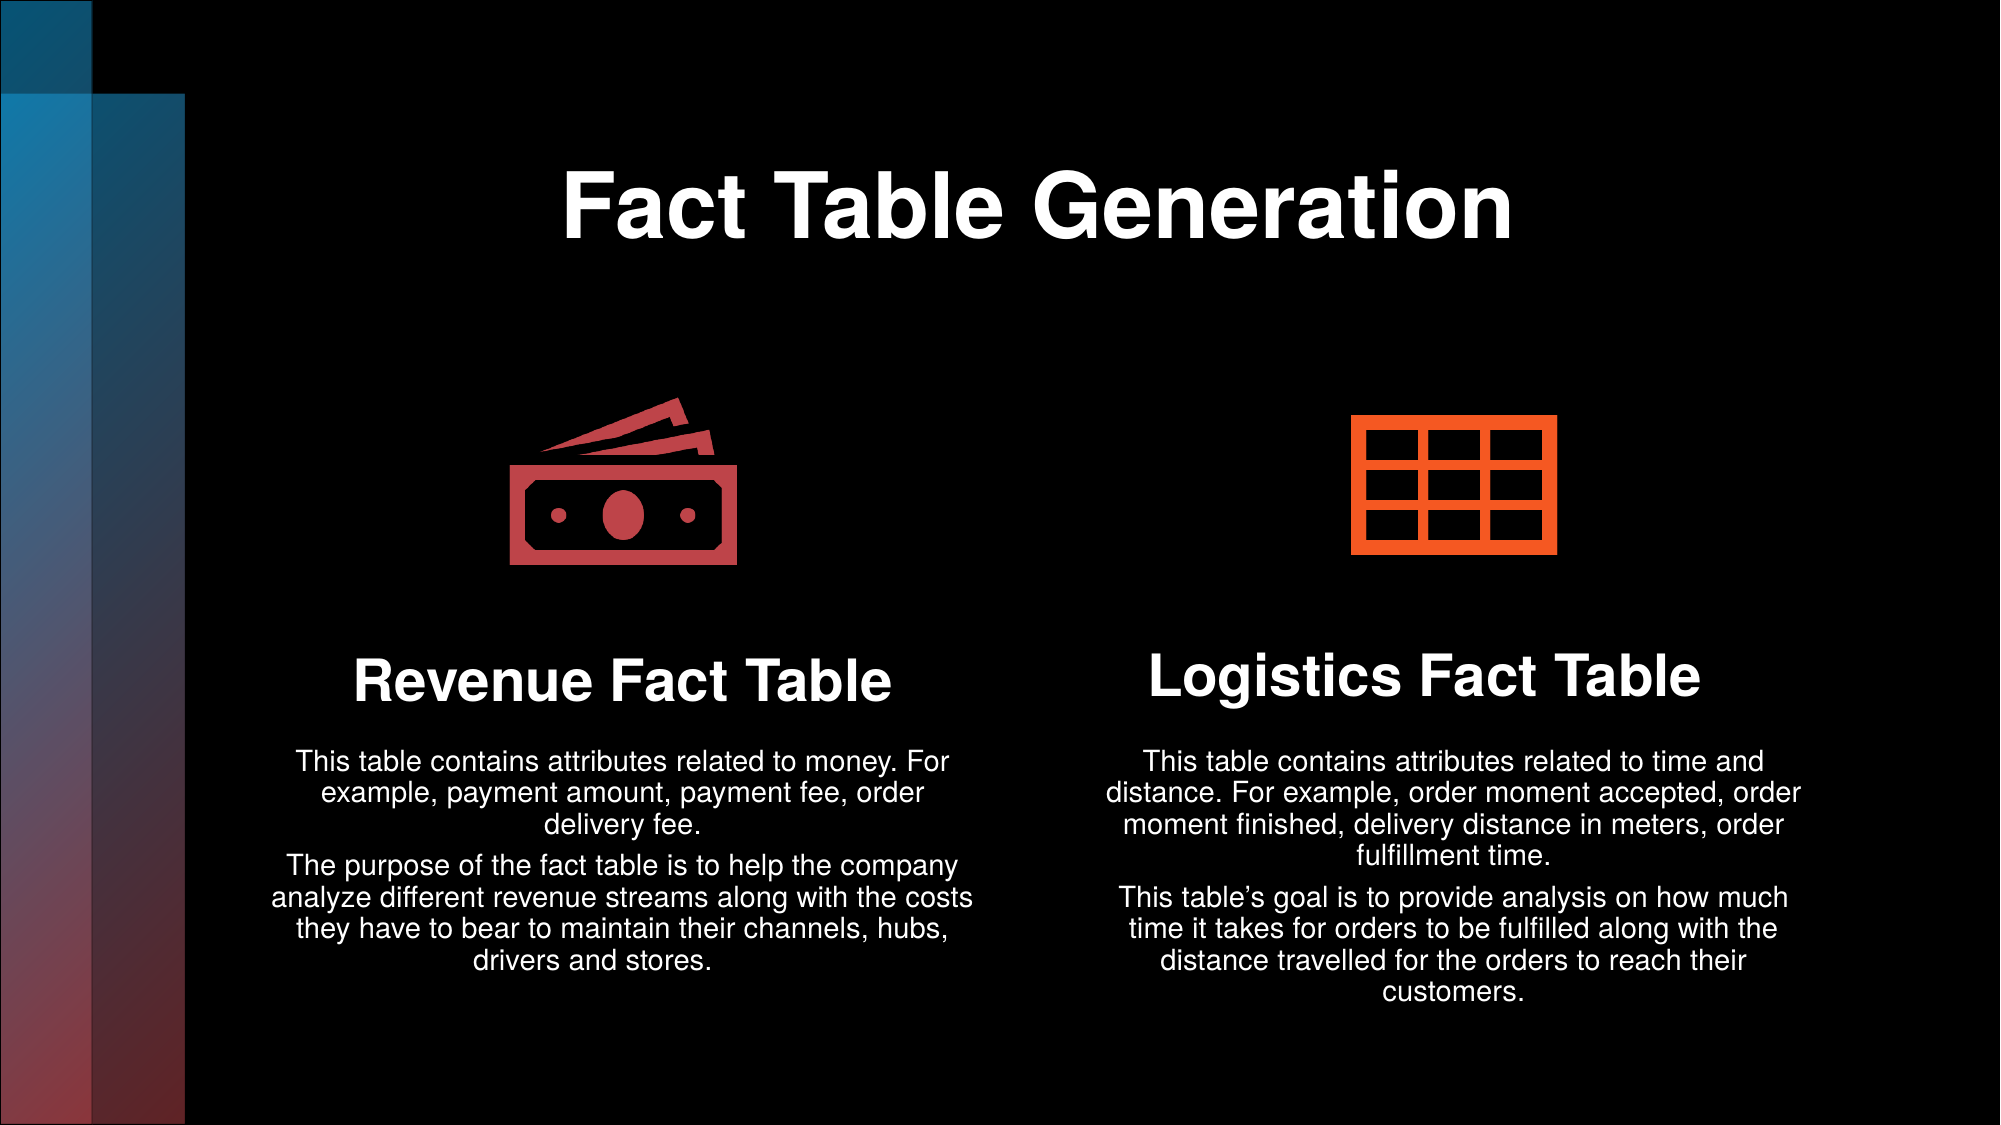

# Fact Table Generation

Revenue Fact Table
This table contains attributes related to money. For example, payment amount, payment fee, order delivery fee.
The purpose of the fact table is to help the company analyze different revenue streams along with the costs they have to bear to maintain their channels, hubs, drivers and stores.
Logistics Fact Table
This table contains attributes related to time and distance. For example, order moment accepted, order moment finished, delivery distance in meters, order fulfillment time.
This table’s goal is to provide analysis on how much time it takes for orders to be fulfilled along with the distance travelled for the orders to reach their customers.